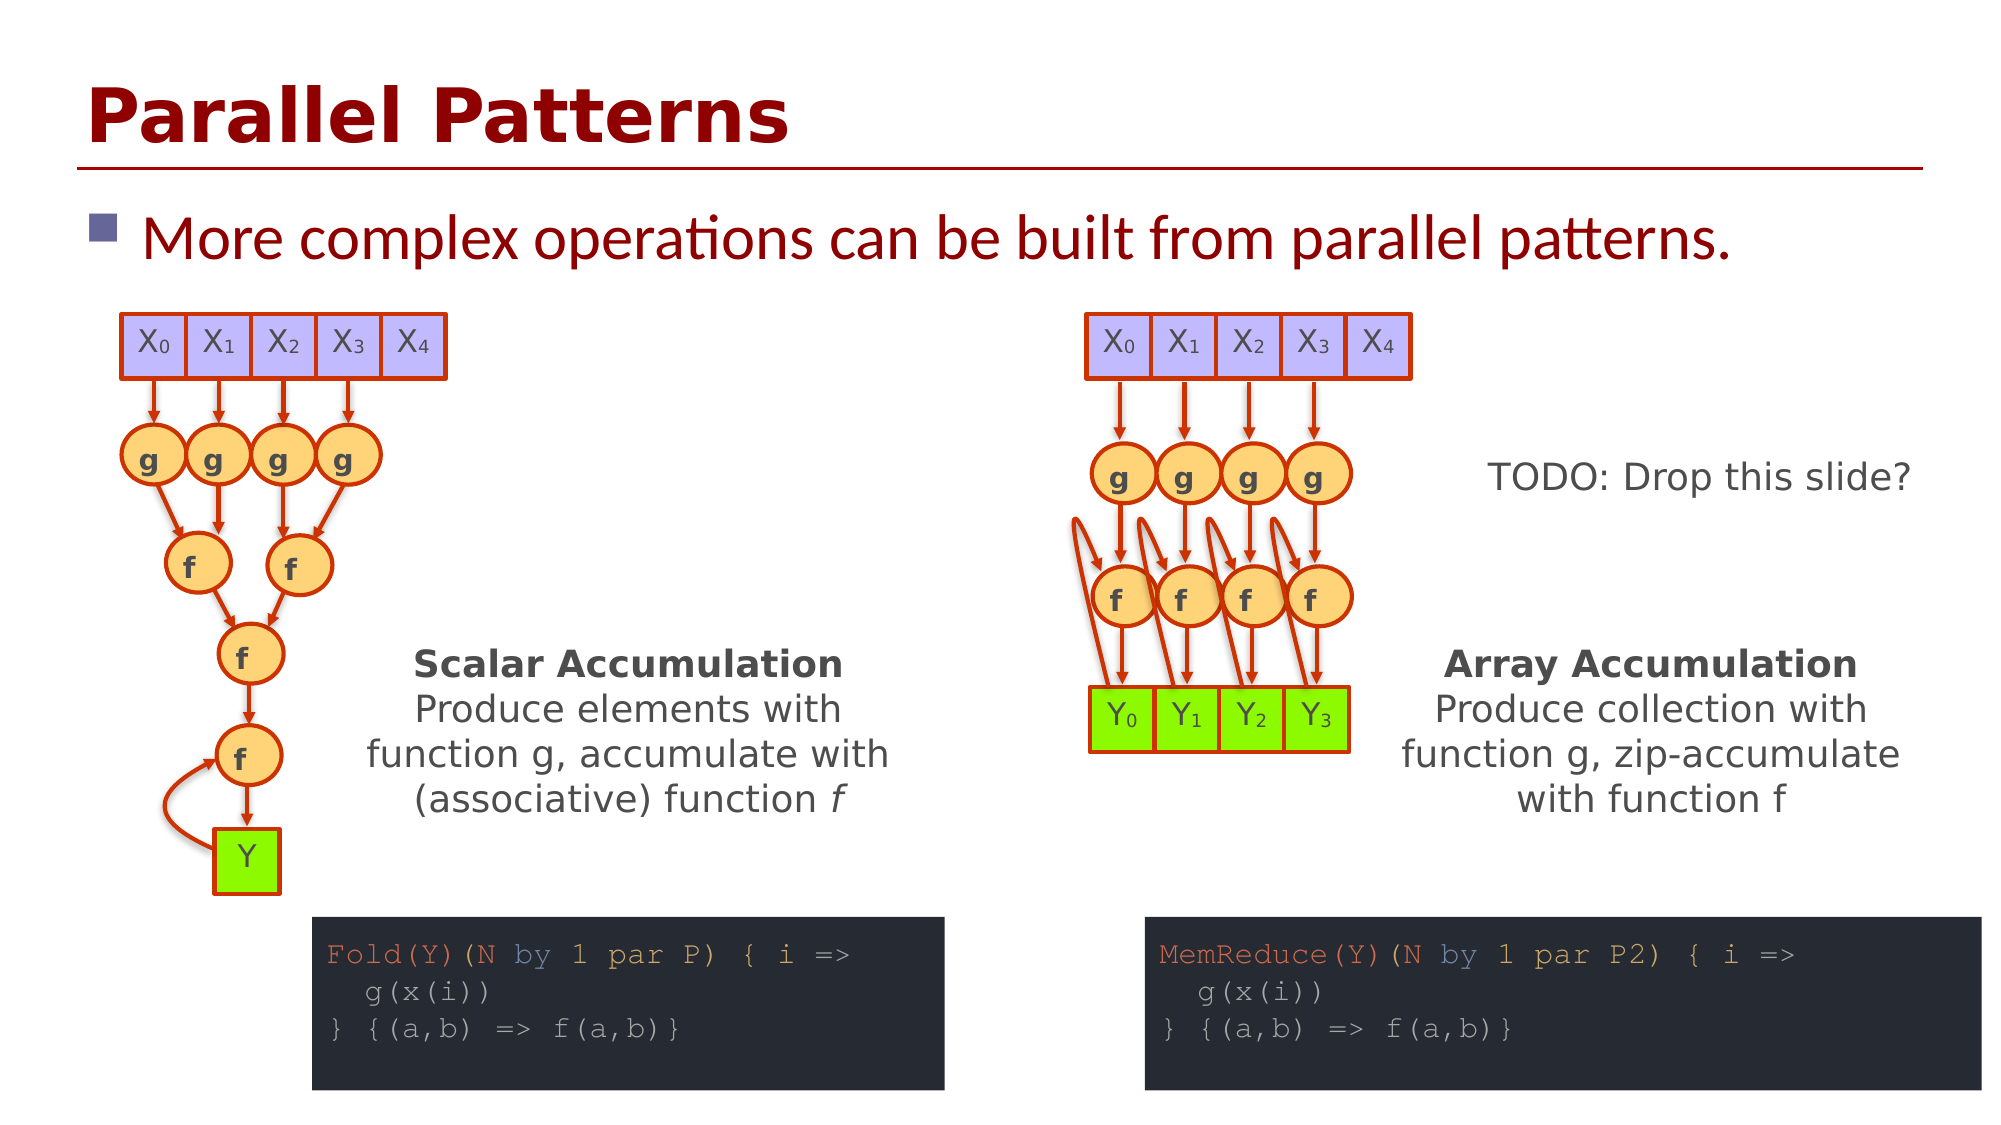

# Parallel Patterns
More complex operations can be built from parallel patterns.
X0
X1
X2
X3
X4

g
g
g
g

f
f

f

f

Y
X0
X1
X2
X3
X4

g
g
g
g

f
f
f
f

Y0
Y1
Y2
Y3
TODO: Drop this slide?
Scalar Accumulation
Produce elements with function g, accumulate with (associative) function f
Array Accumulation
Produce collection with function g, zip-accumulate with function f

Fold(Y)(N by 1 par P) { i =>
  g(x(i))
} {(a,b) => f(a,b)}

MemReduce(Y)(N by 1 par P2) { i =>
  g(x(i))
} {(a,b) => f(a,b)}
33